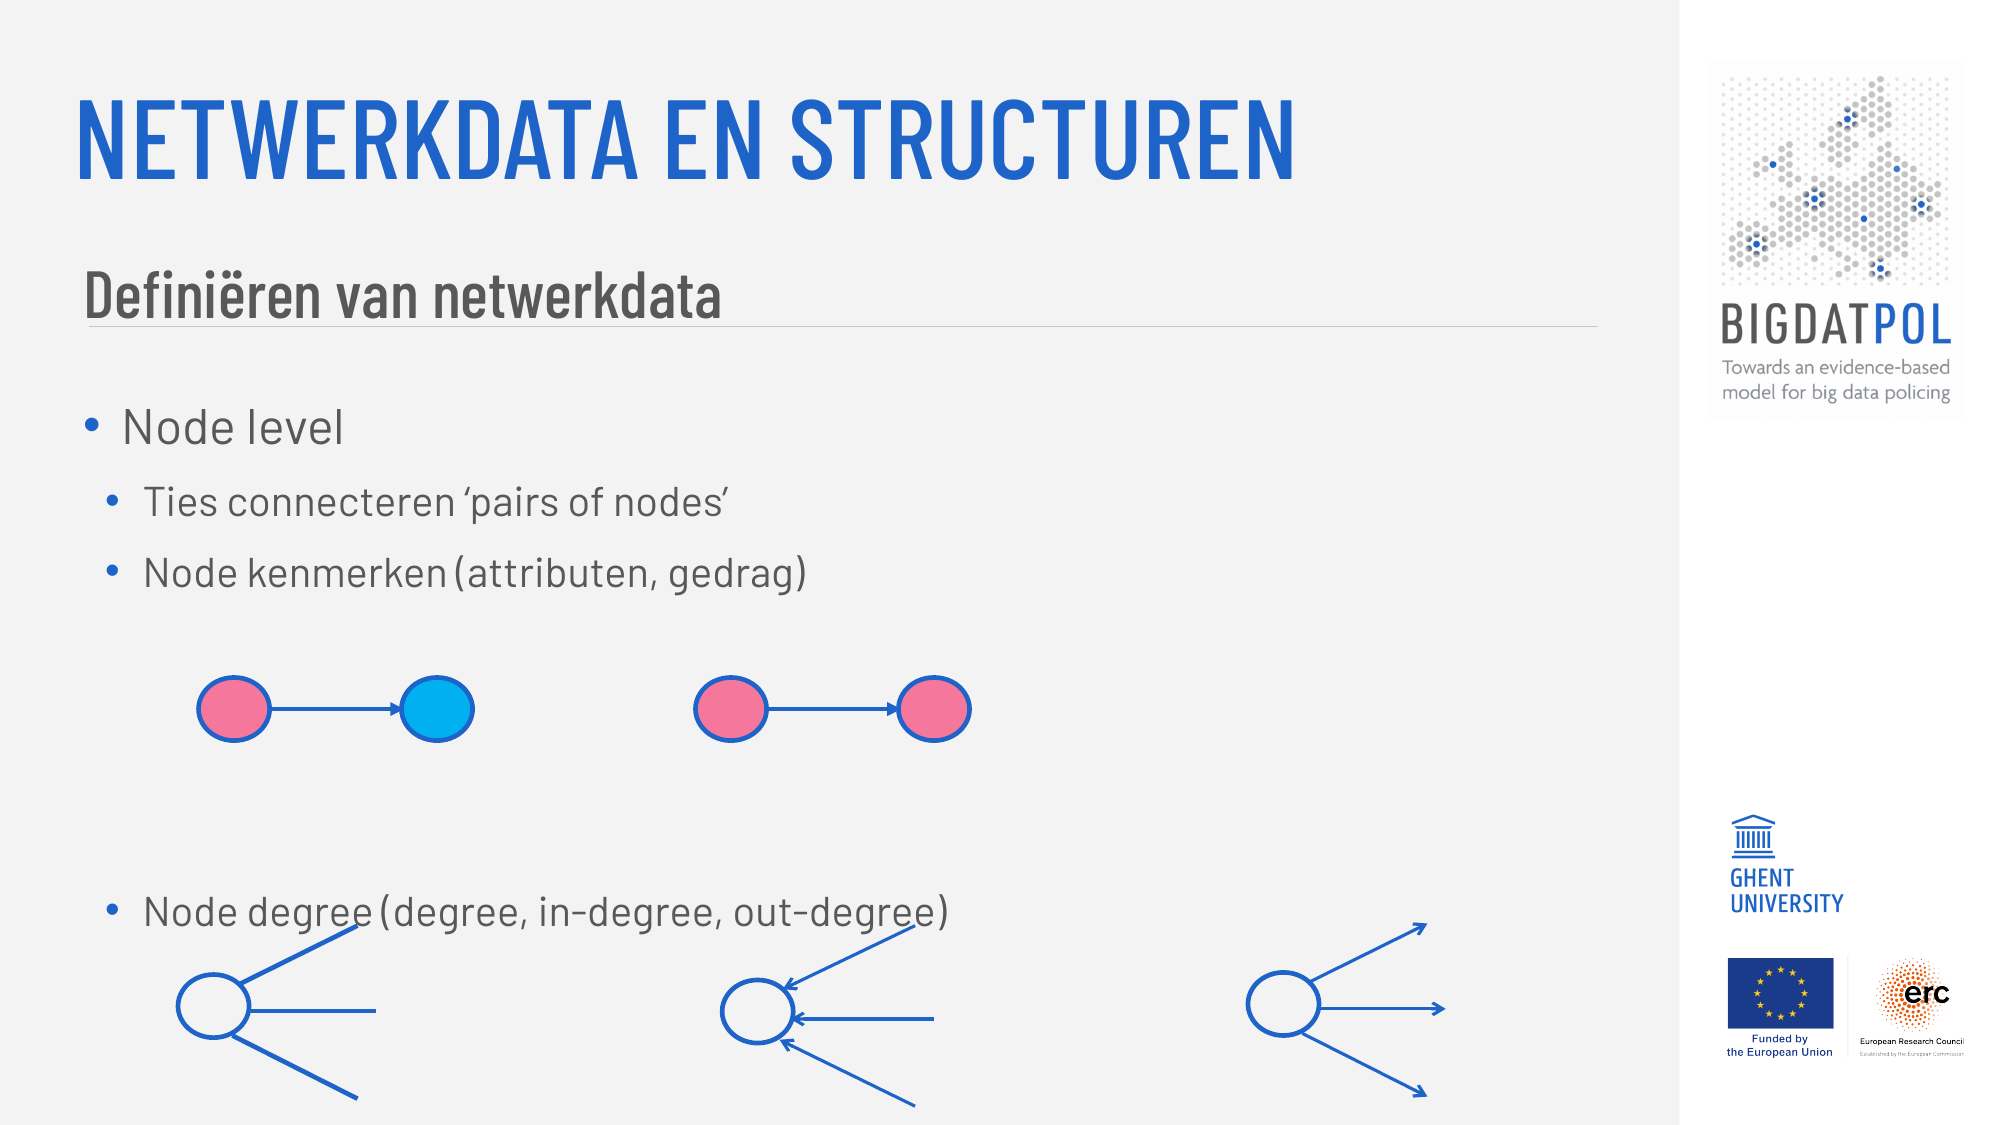

# Netwerkdata en structuren
Definiëren van netwerkdata
Node level
Ties connecteren ‘pairs of nodes’
Node kenmerken (attributen, gedrag)

Node degree (degree, in-degree, out-degree)